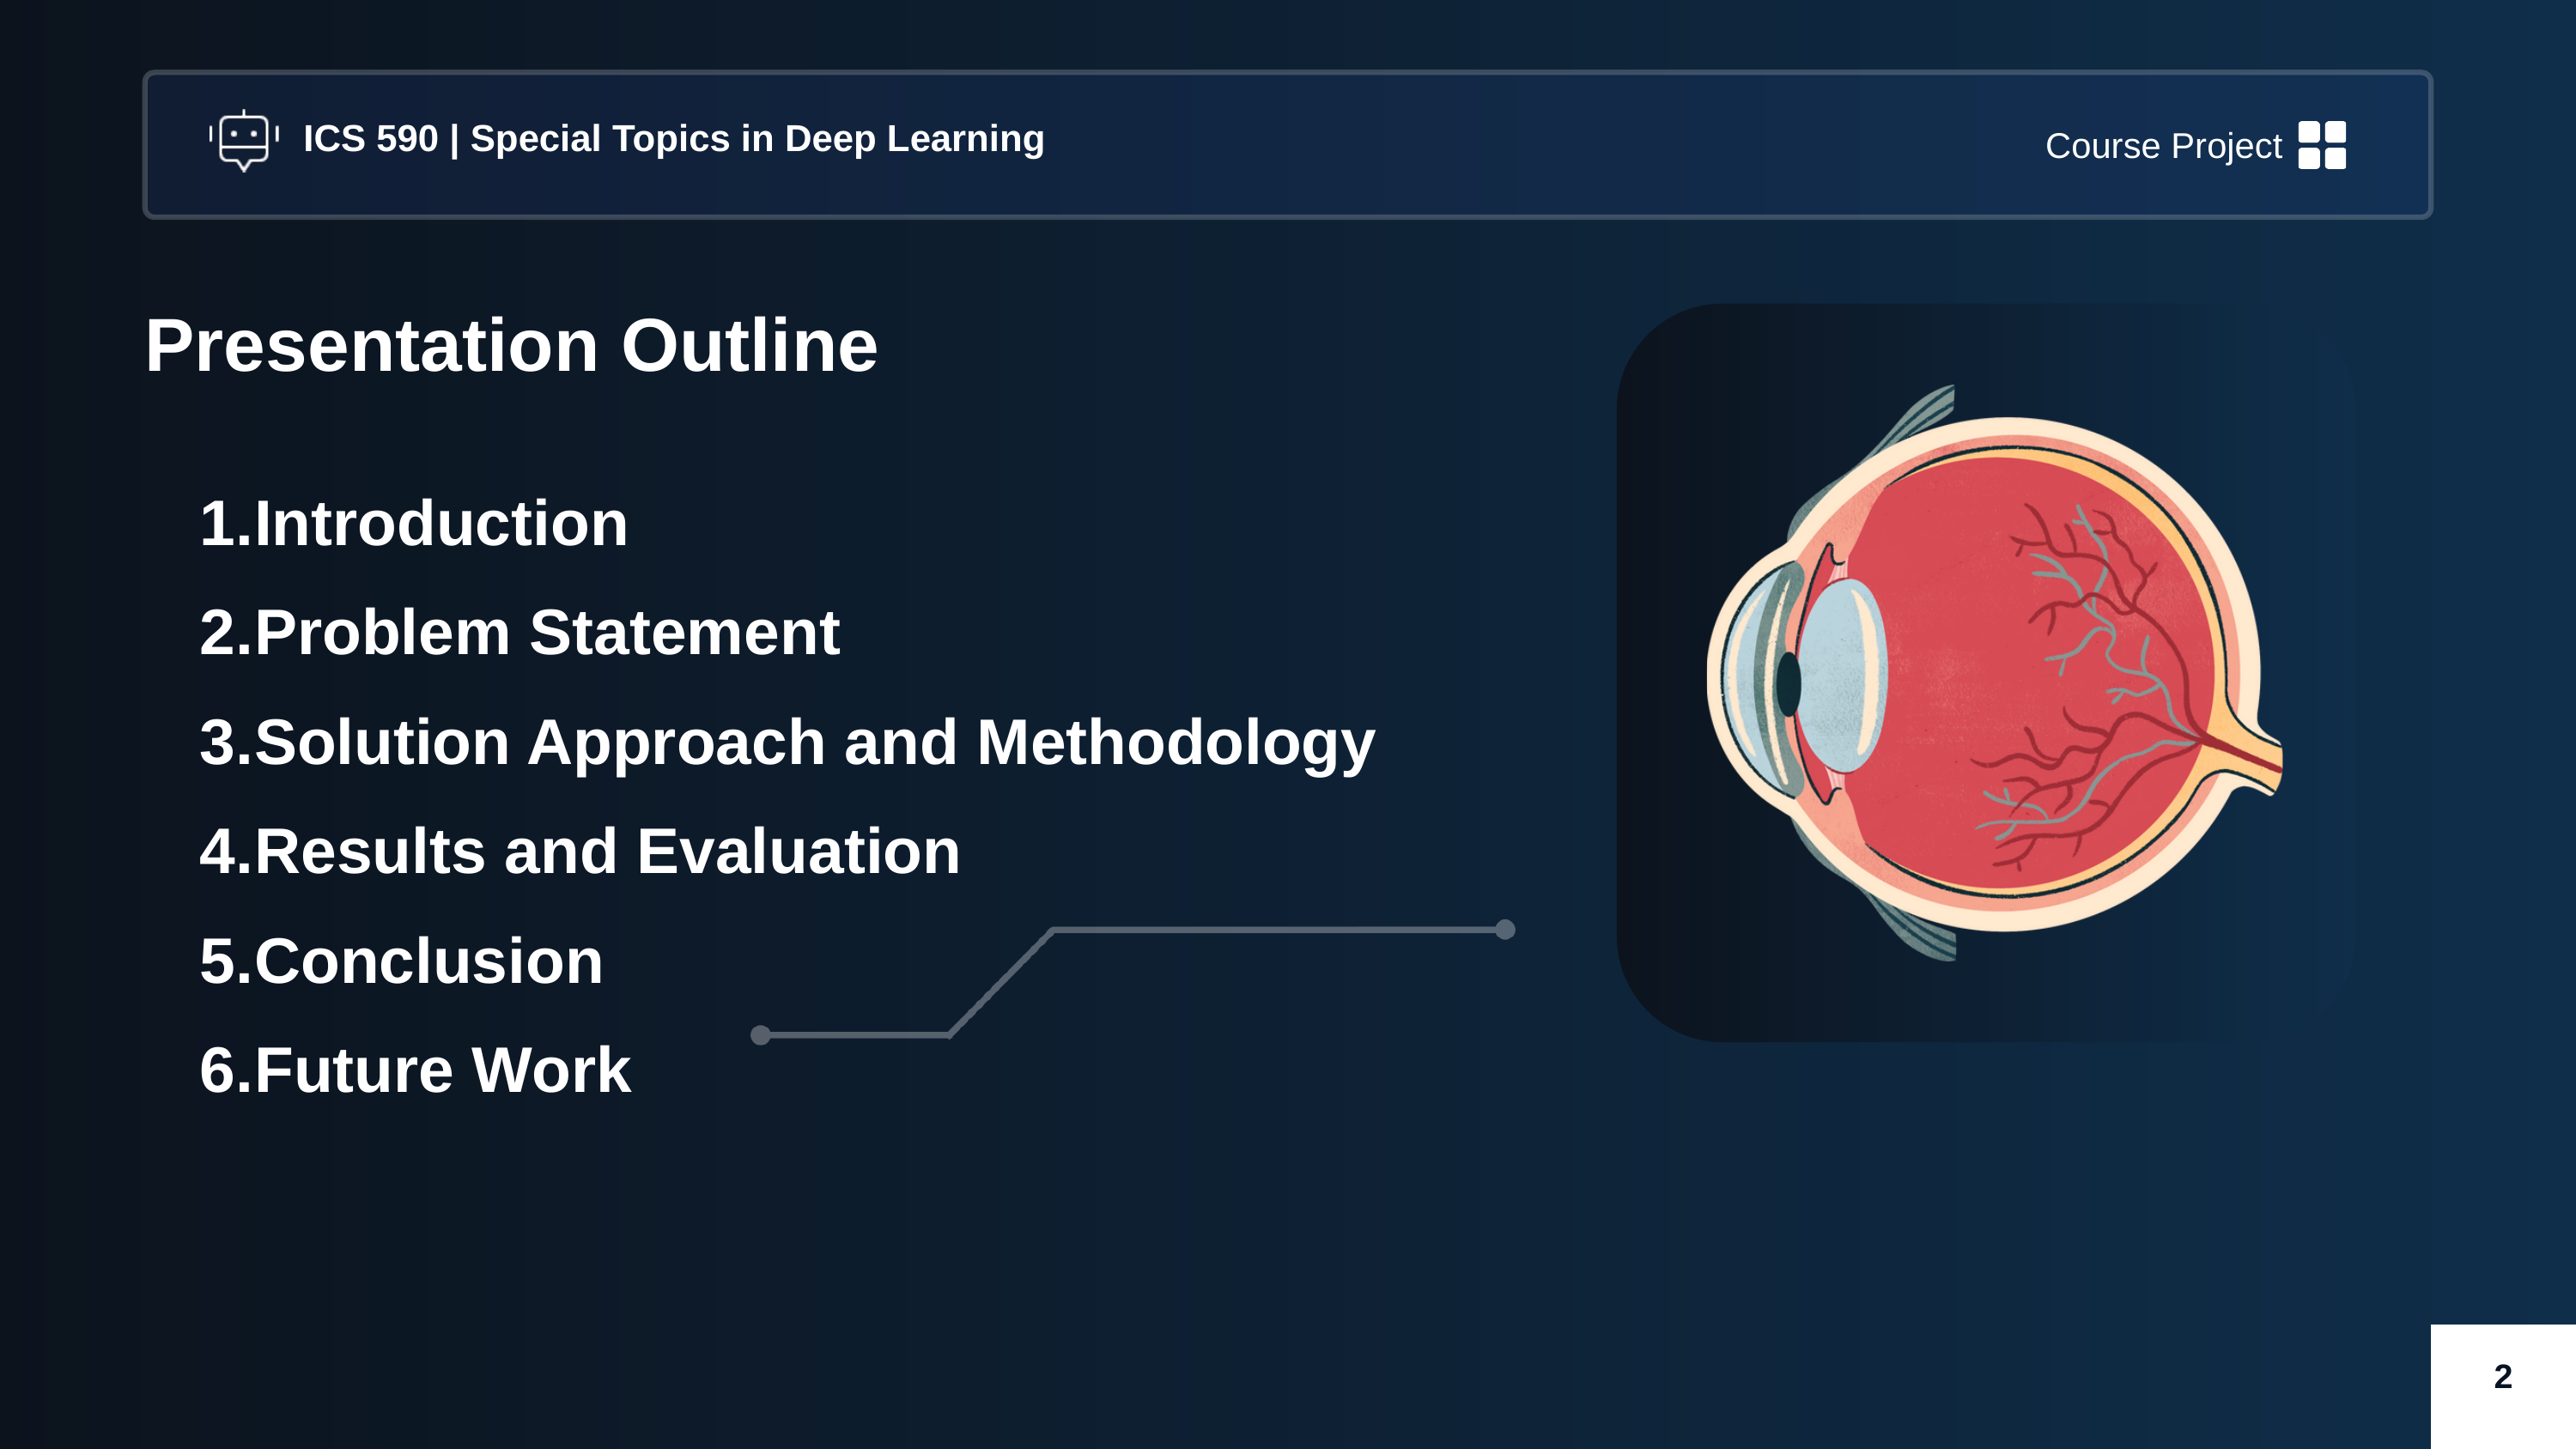

Course Project

ICS 590 | Special Topics in Deep Learning

Presentation Outline

Introduction
Problem Statement
Solution Approach and Methodology
Results and Evaluation
Conclusion
Future Work

2